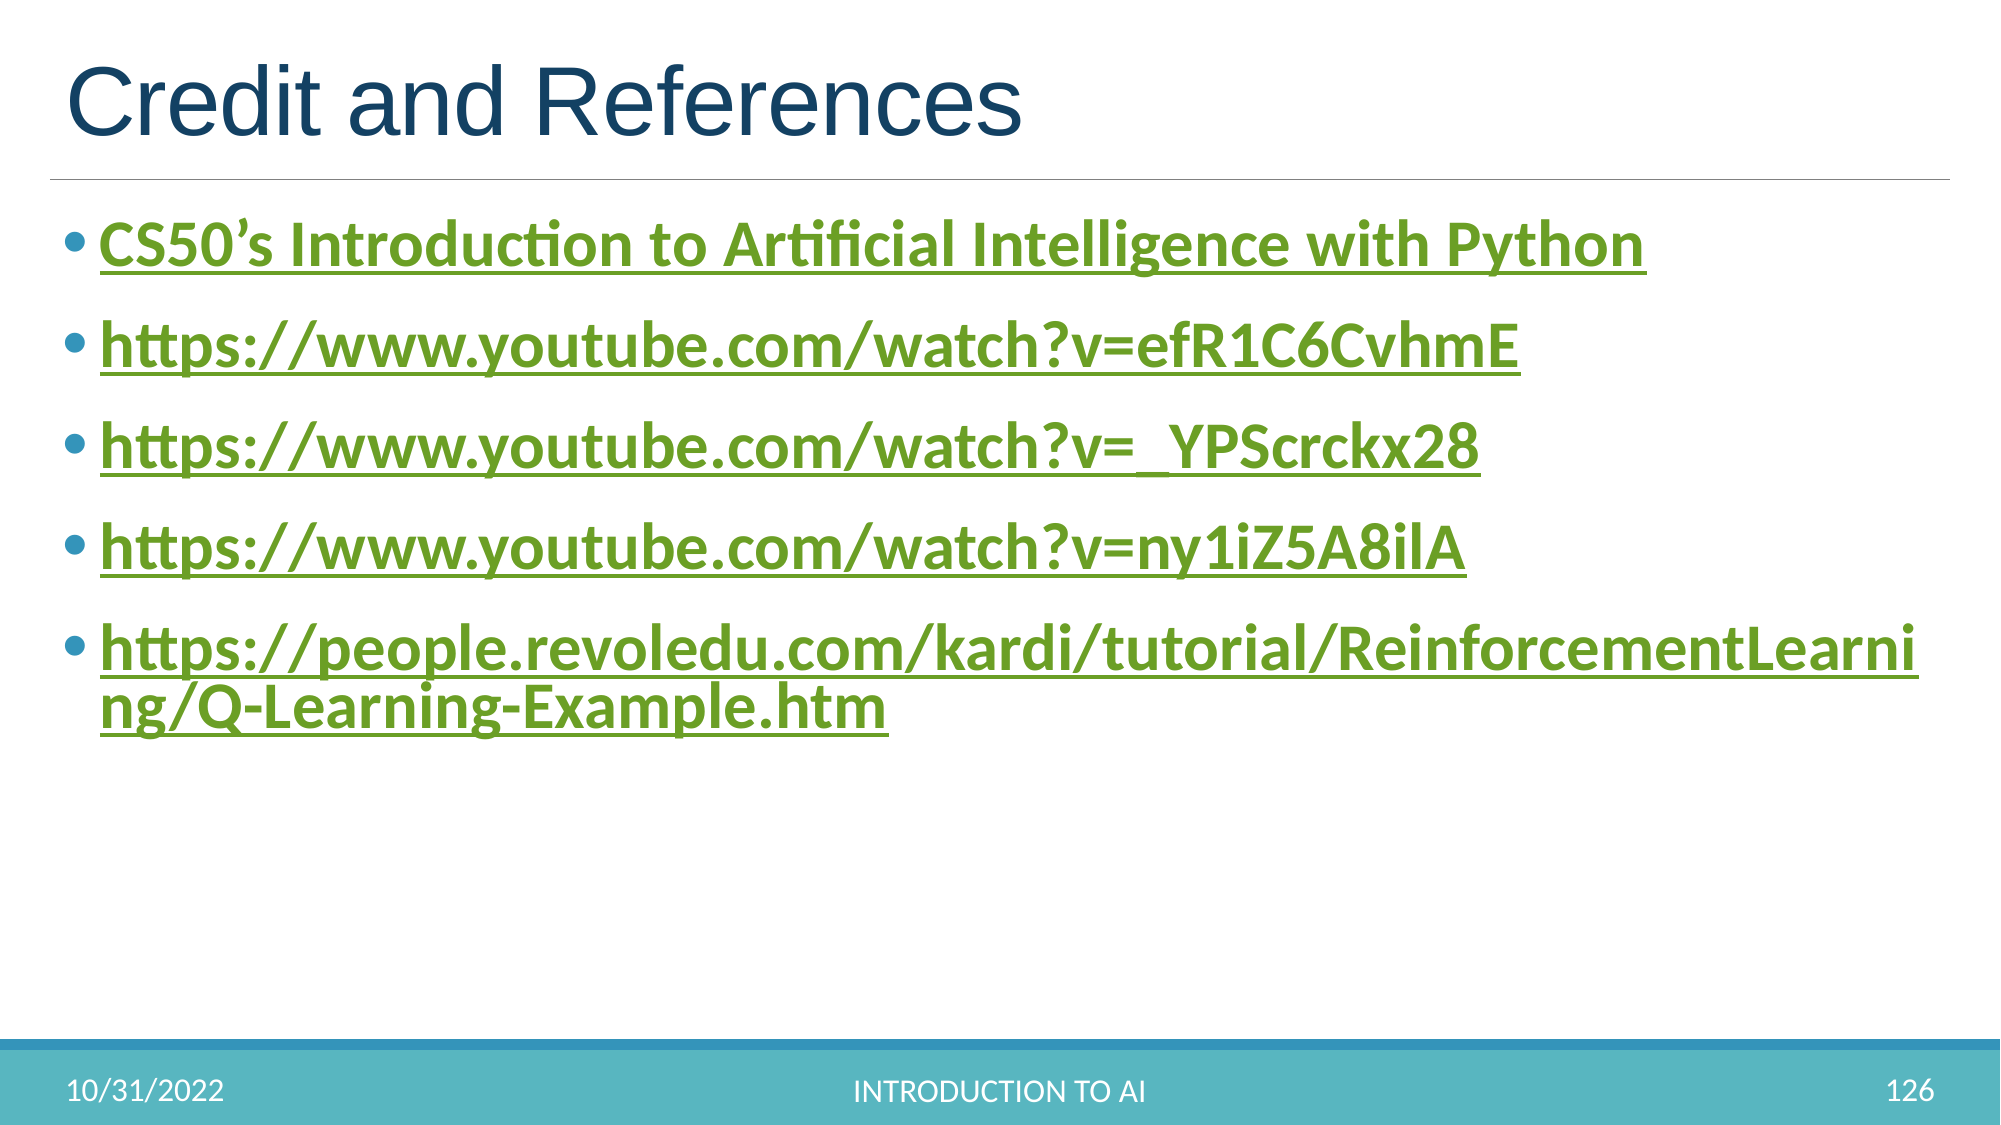

# Credit and References
CS50’s Introduction to Artificial Intelligence with Python
https://www.youtube.com/watch?v=efR1C6CvhmE
https://www.youtube.com/watch?v=_YPScrckx28
https://www.youtube.com/watch?v=ny1iZ5A8ilA
https://people.revoledu.com/kardi/tutorial/ReinforcementLearning/Q-Learning-Example.htm

10/31/2022
126
Introduction to AI